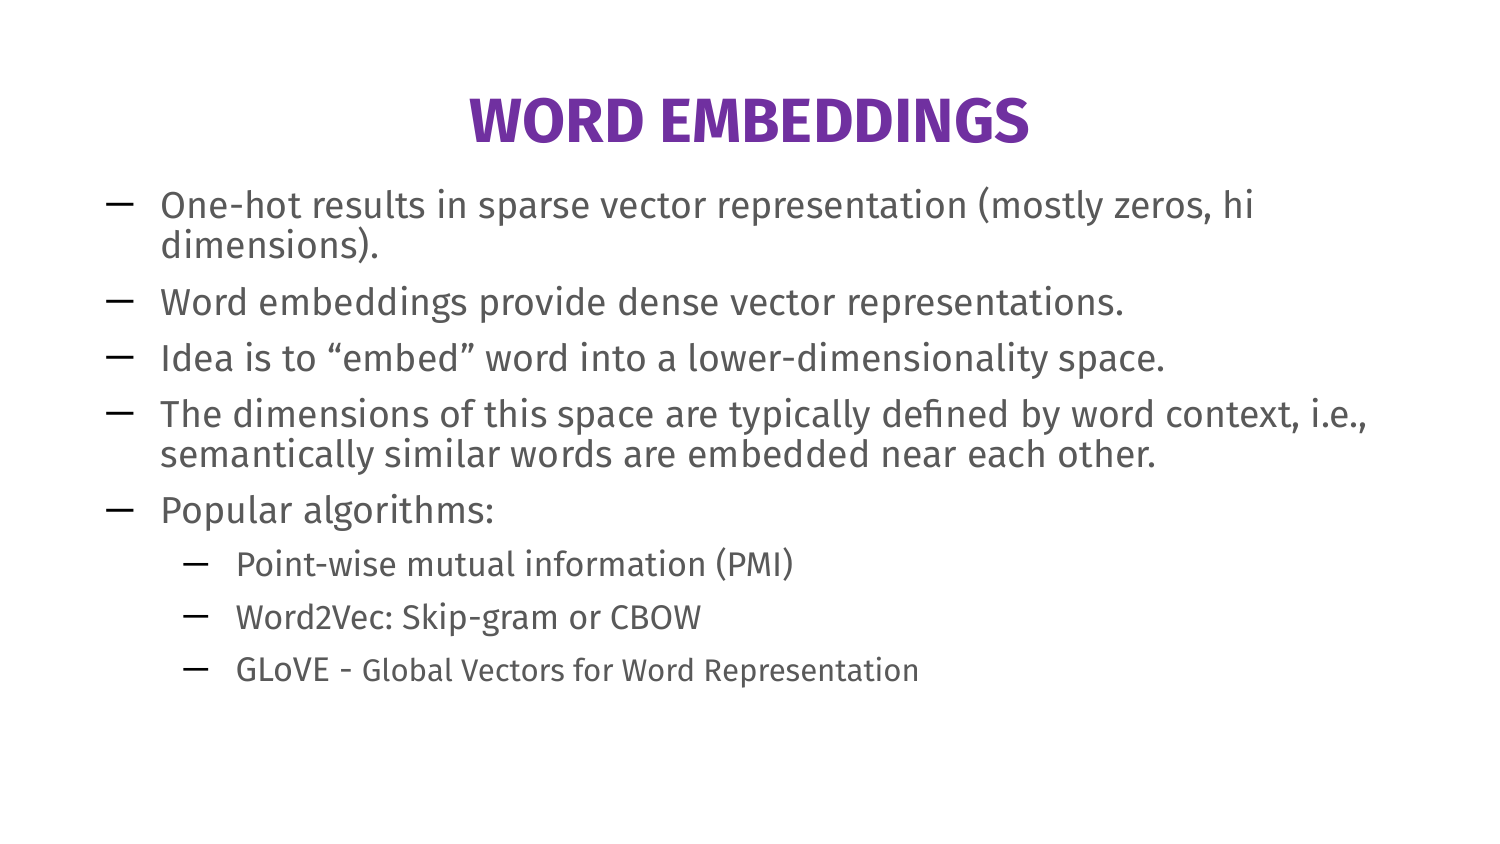

# WORD EMBEDDINGS
One-hot results in sparse vector representation (mostly zeros, hi dimensions).
Word embeddings provide dense vector representations.
Idea is to “embed” word into a lower-dimensionality space.
The dimensions of this space are typically defined by word context, i.e., semantically similar words are embedded near each other.
Popular algorithms:
Point-wise mutual information (PMI)
Word2Vec: Skip-gram or CBOW
GLoVE - Global Vectors for Word Representation